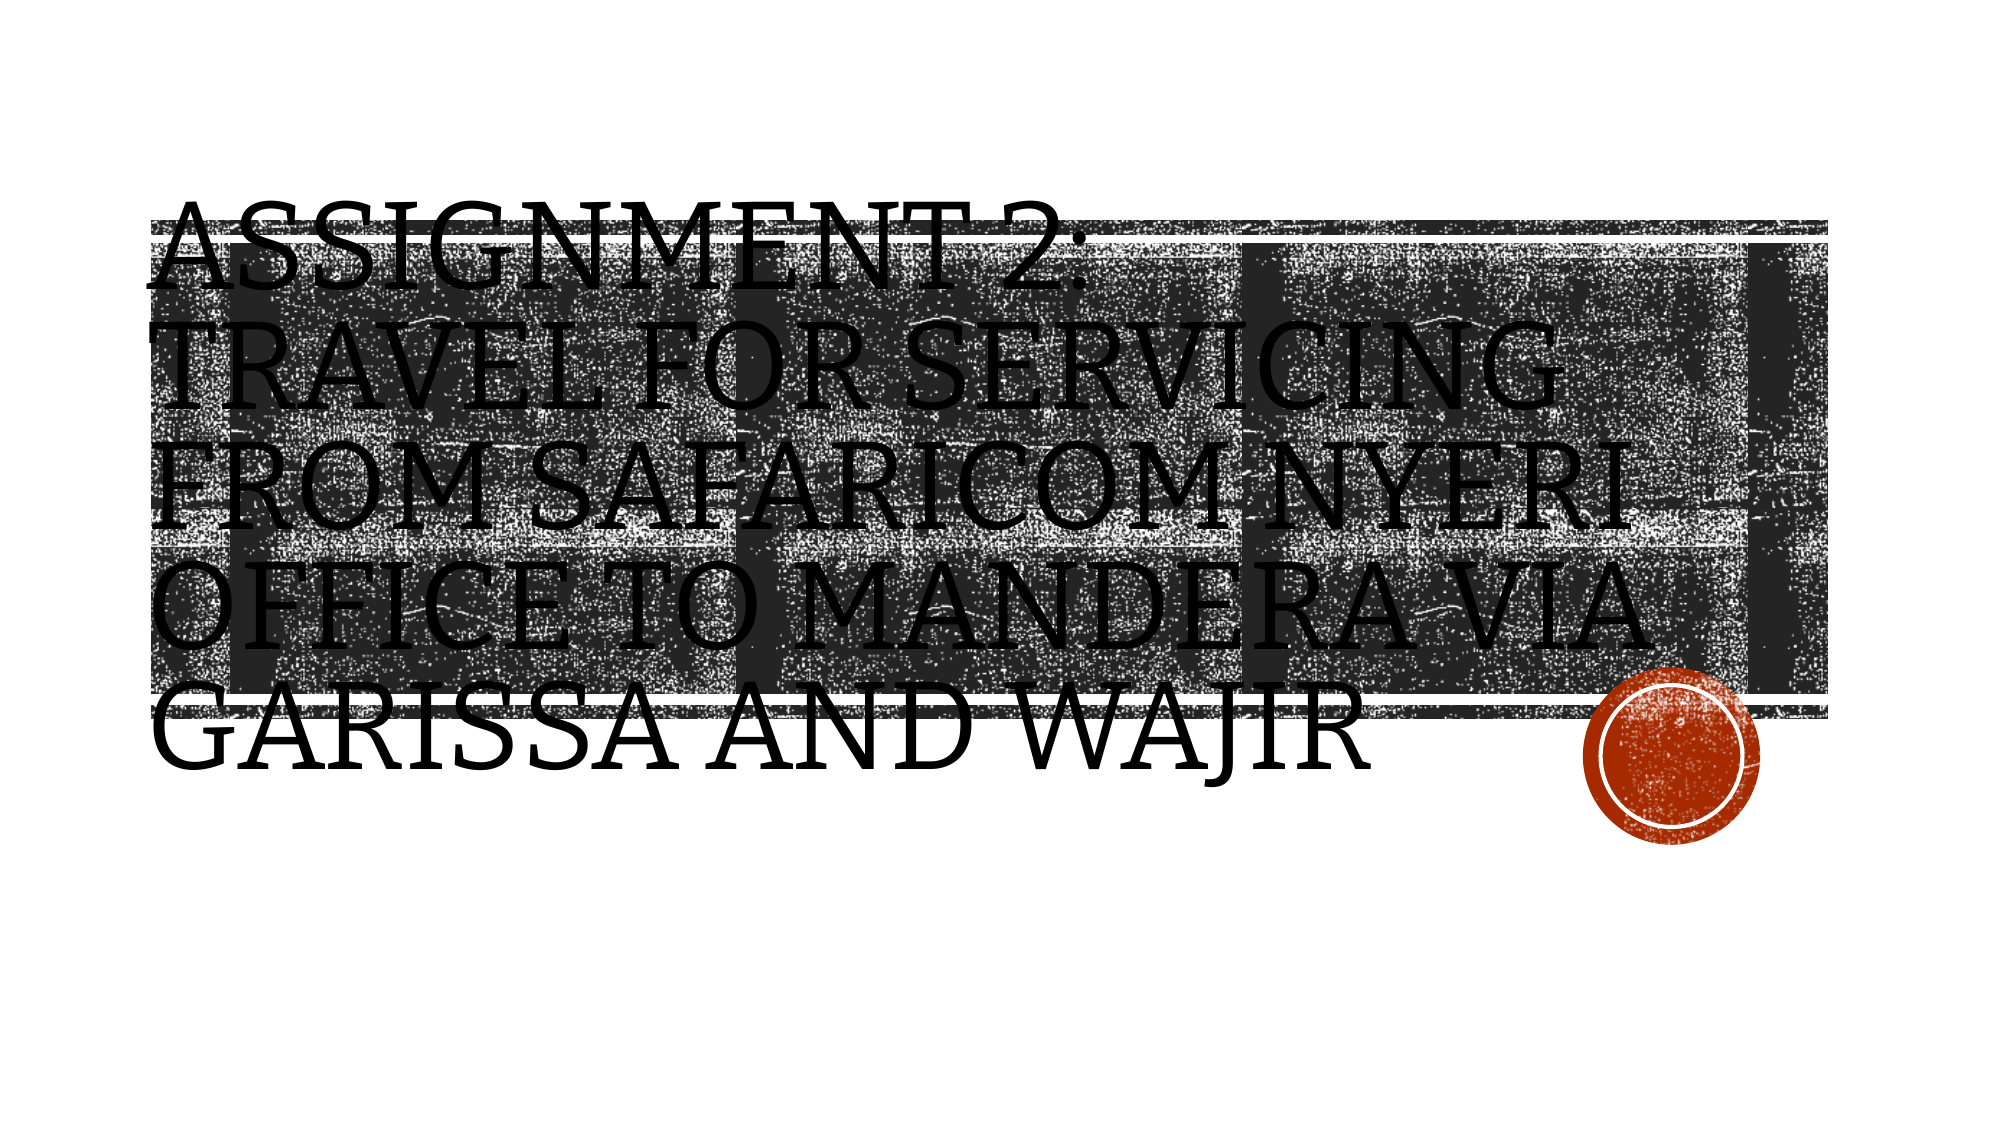

# ASSIGNMENT 2: TRAVEL FOR SERVICING FROM SAFARICOM NYERI OFFICE TO MANDERA VIA GARISSA AND WAJIR